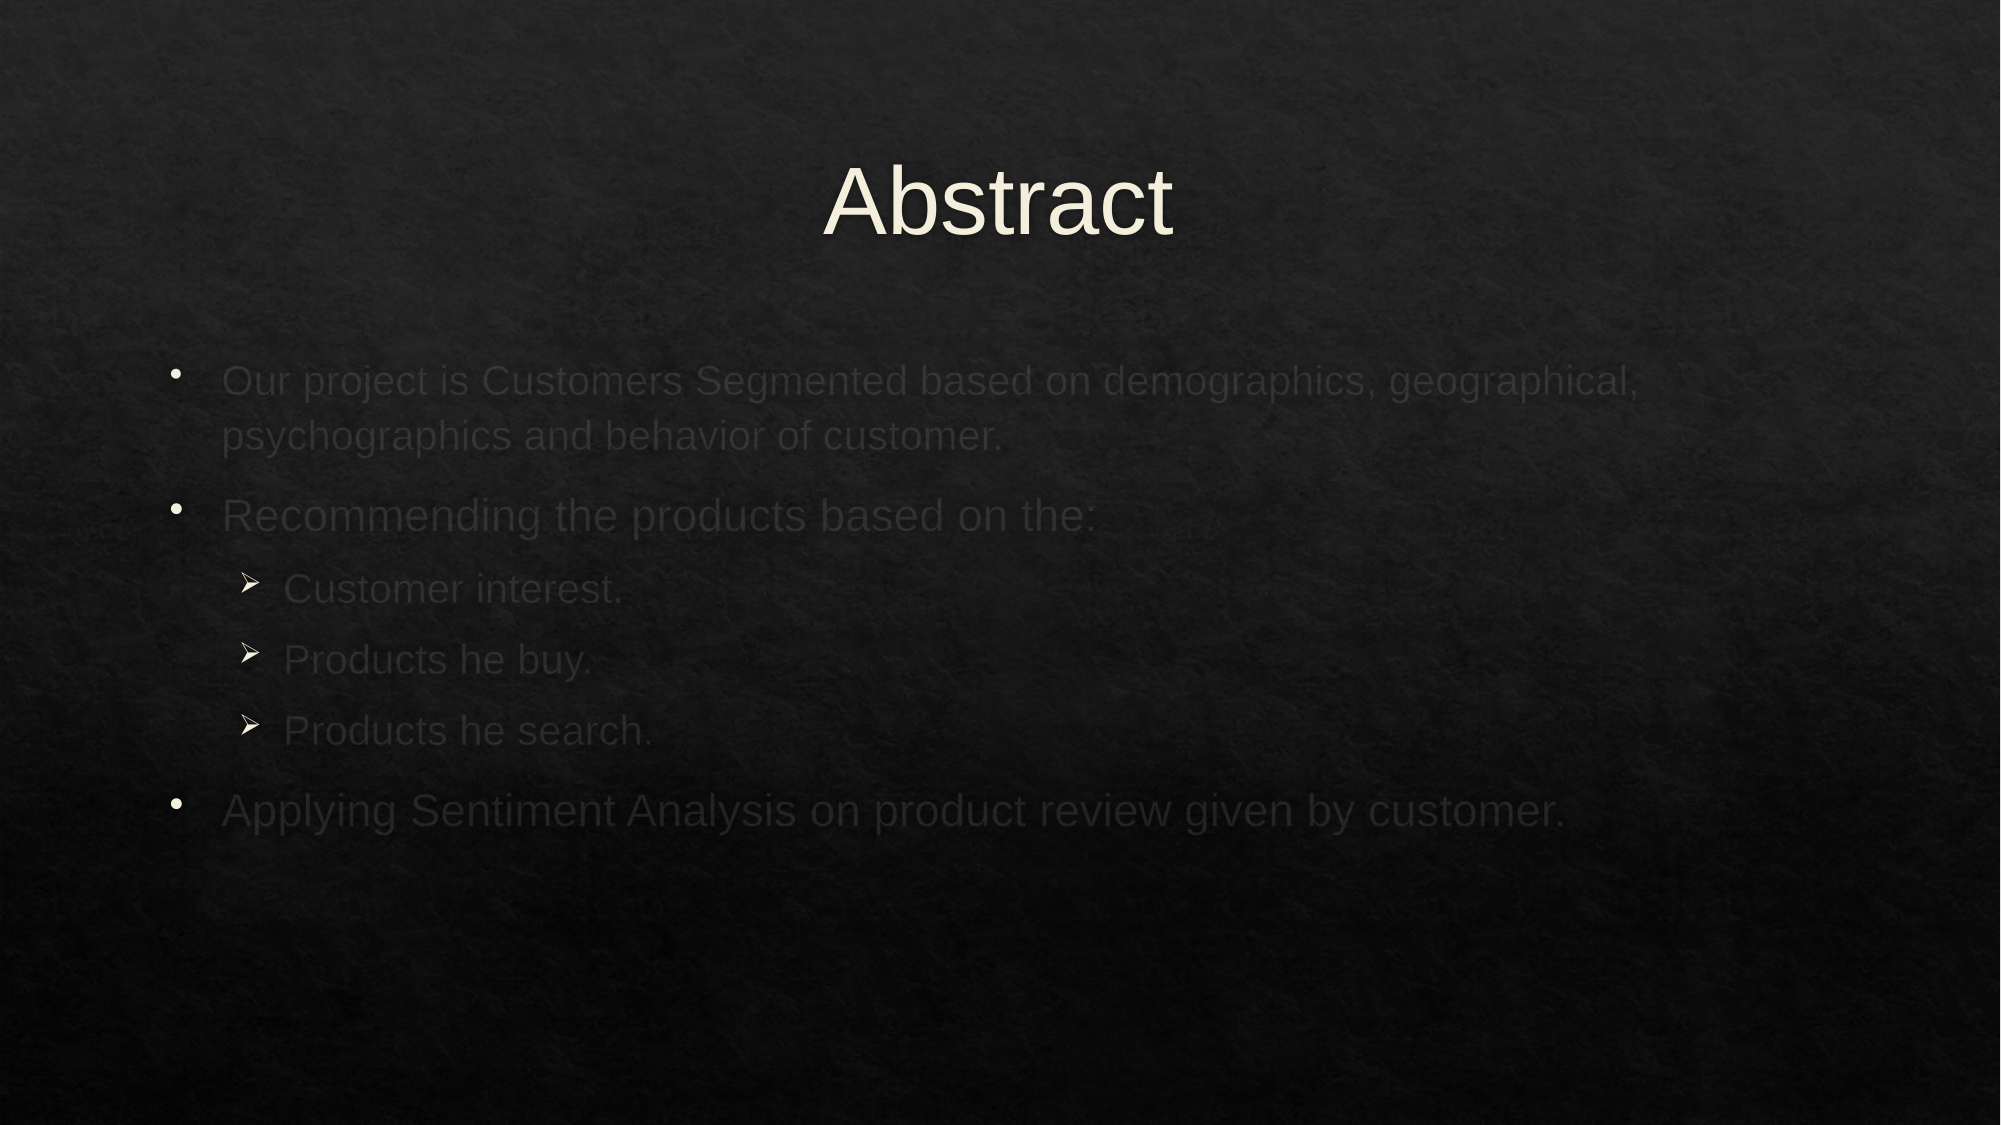

# Abstract
Our project is Customers Segmented based on demographics, geographical, psychographics and behavior of customer.
Recommending the products based on the:
Customer interest.
Products he buy.
Products he search.
Applying Sentiment Analysis on product review given by customer.